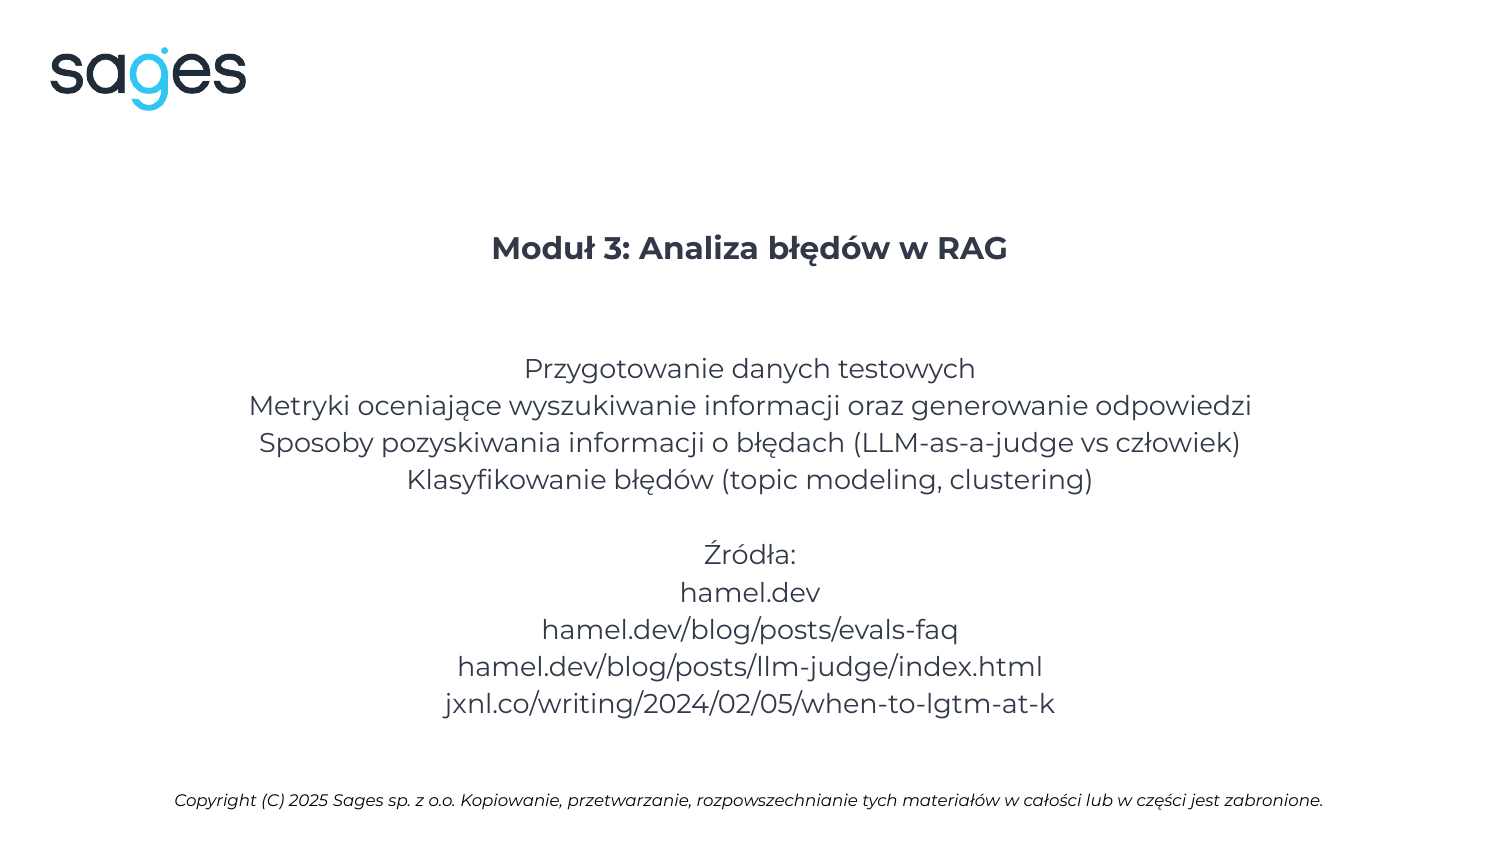

Moduł 3: Analiza błędów w RAG
Przygotowanie danych testowych
Metryki oceniające wyszukiwanie informacji oraz generowanie odpowiedzi
Sposoby pozyskiwania informacji o błędach (LLM-as-a-judge vs człowiek)
Klasyfikowanie błędów (topic modeling, clustering)

Źródła:
hamel.dev
hamel.dev/blog/posts/evals-faq
hamel.dev/blog/posts/llm-judge/index.html
jxnl.co/writing/2024/02/05/when-to-lgtm-at-k